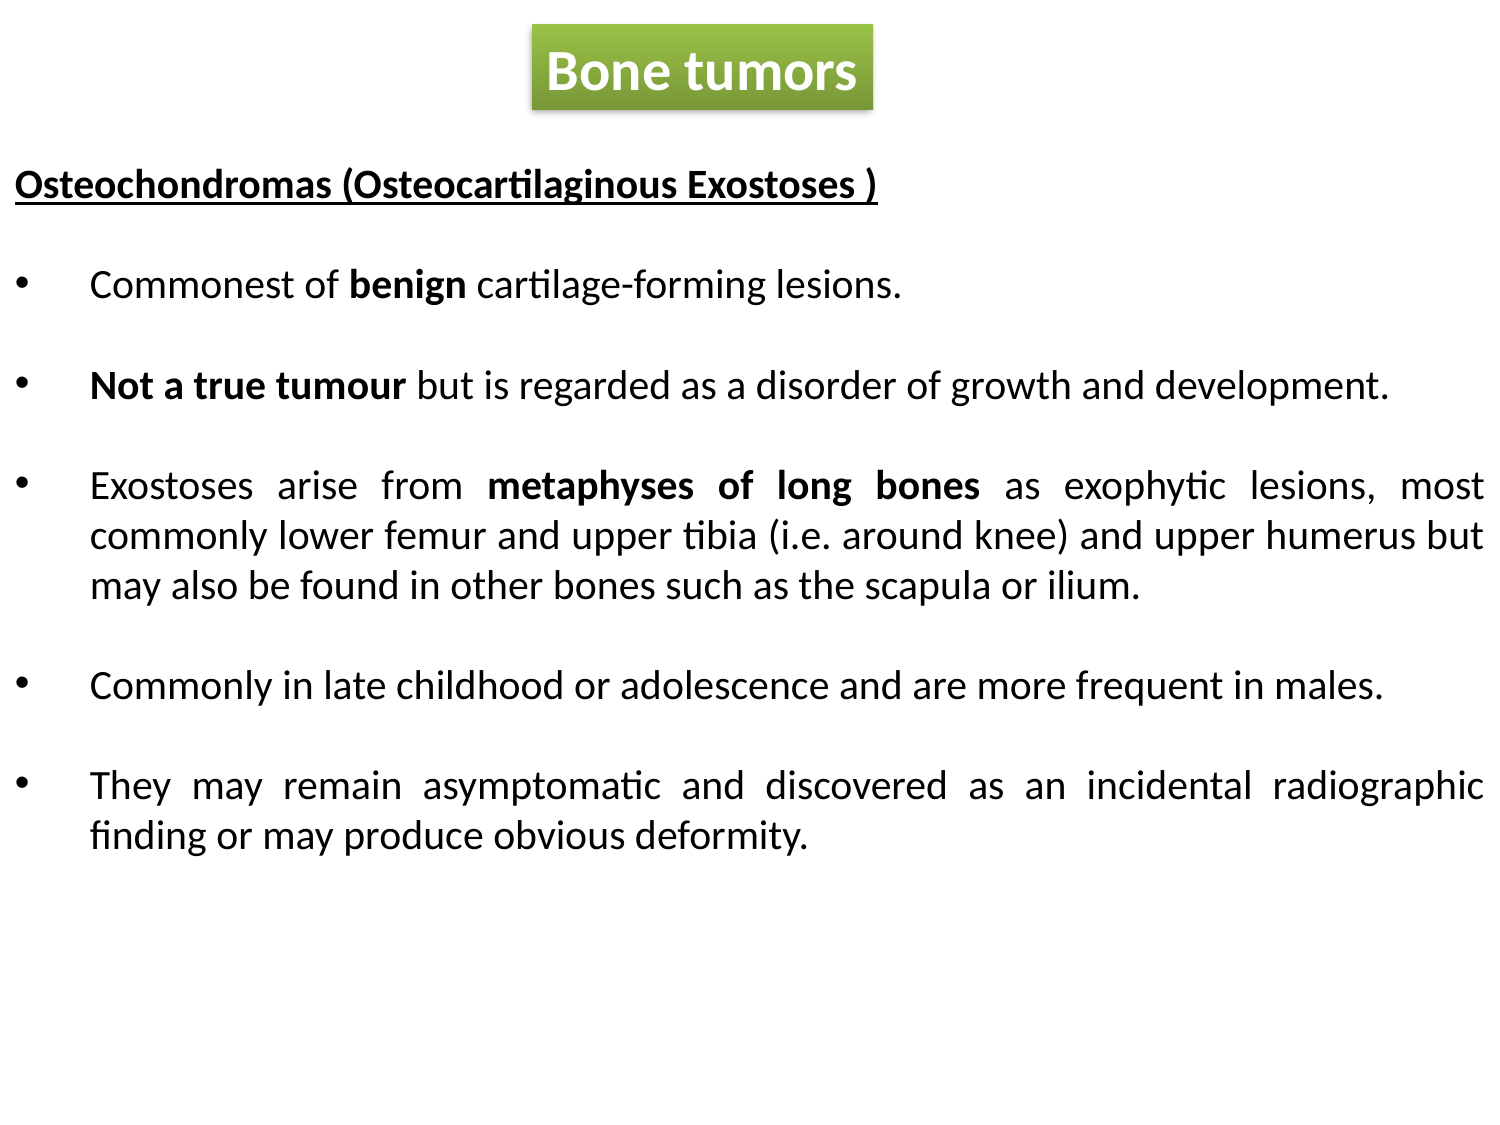

Bone tumors
Osteochondromas (Osteocartilaginous Exostoses )

Commonest of benign cartilage-forming lesions.

Not a true tumour but is regarded as a disorder of growth and development.

Exostoses arise from metaphyses of long bones as exophytic lesions, most commonly lower femur and upper tibia (i.e. around knee) and upper humerus but may also be found in other bones such as the scapula or ilium.

Commonly in late childhood or adolescence and are more frequent in males.

They may remain asymptomatic and discovered as an incidental radiographic finding or may produce obvious deformity.